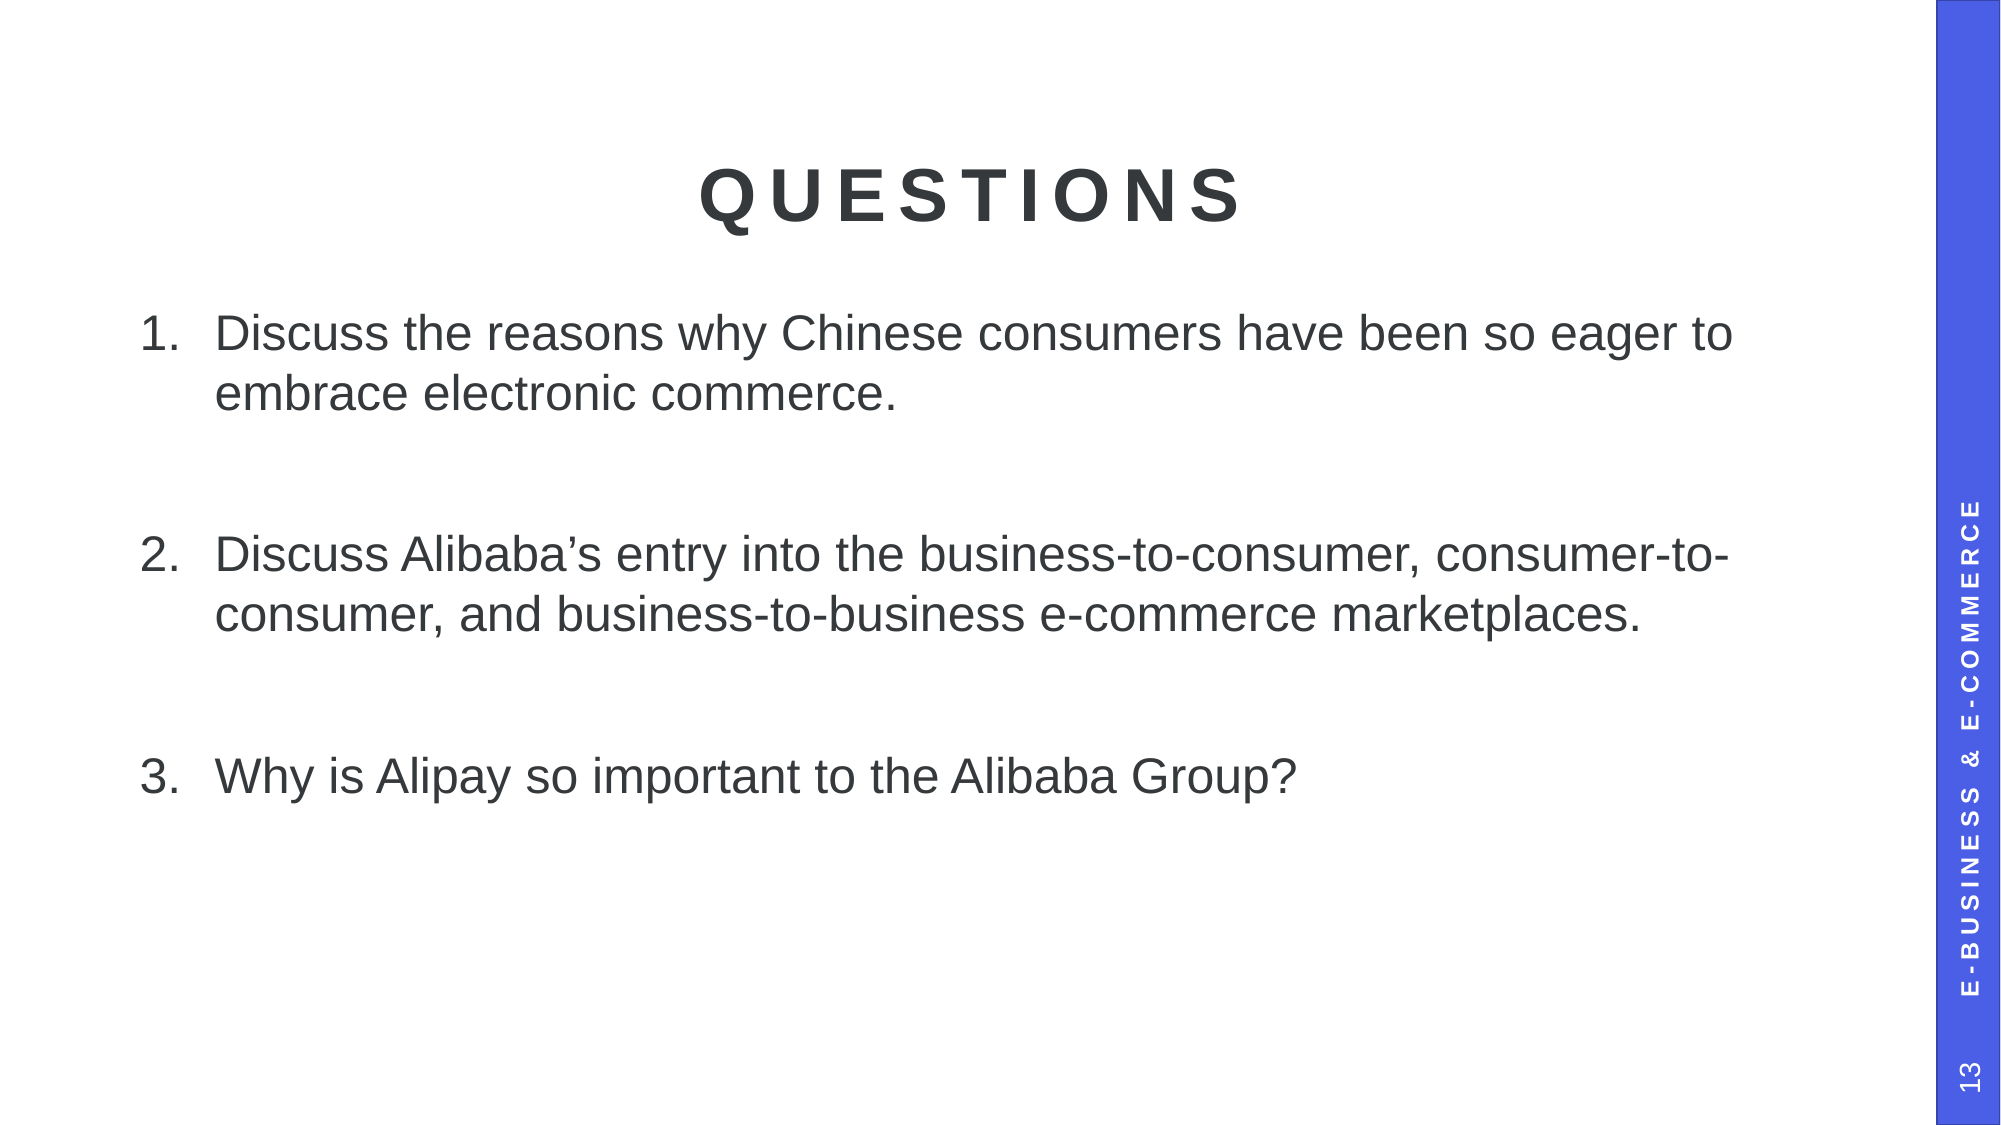

# Questions
Discuss the reasons why Chinese consumers have been so eager to embrace electronic commerce.

Discuss Alibaba’s entry into the business-to-consumer, consumer-to-consumer, and business-to-business e-commerce marketplaces.

Why is Alipay so important to the Alibaba Group?
E-business & e-commerce
13